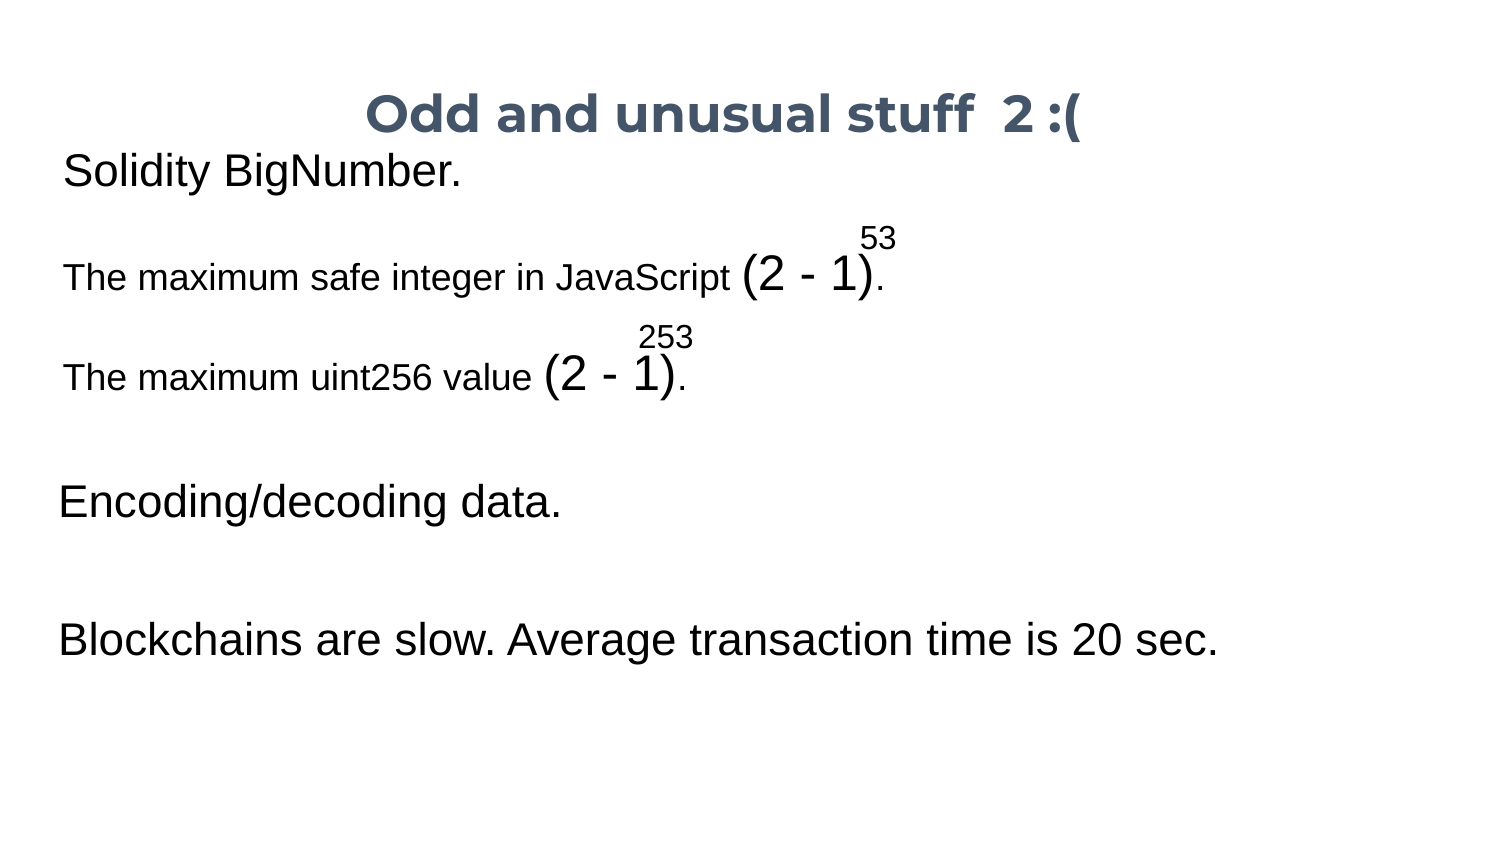

Odd and unusual stuff  2 :(
Solidity BigNumber.
53
The maximum safe integer in JavaScript (2 - 1).
253
The maximum uint256 value (2 - 1).
Encoding/decoding data.
Blockchains are slow. Average transaction time is 20 sec.